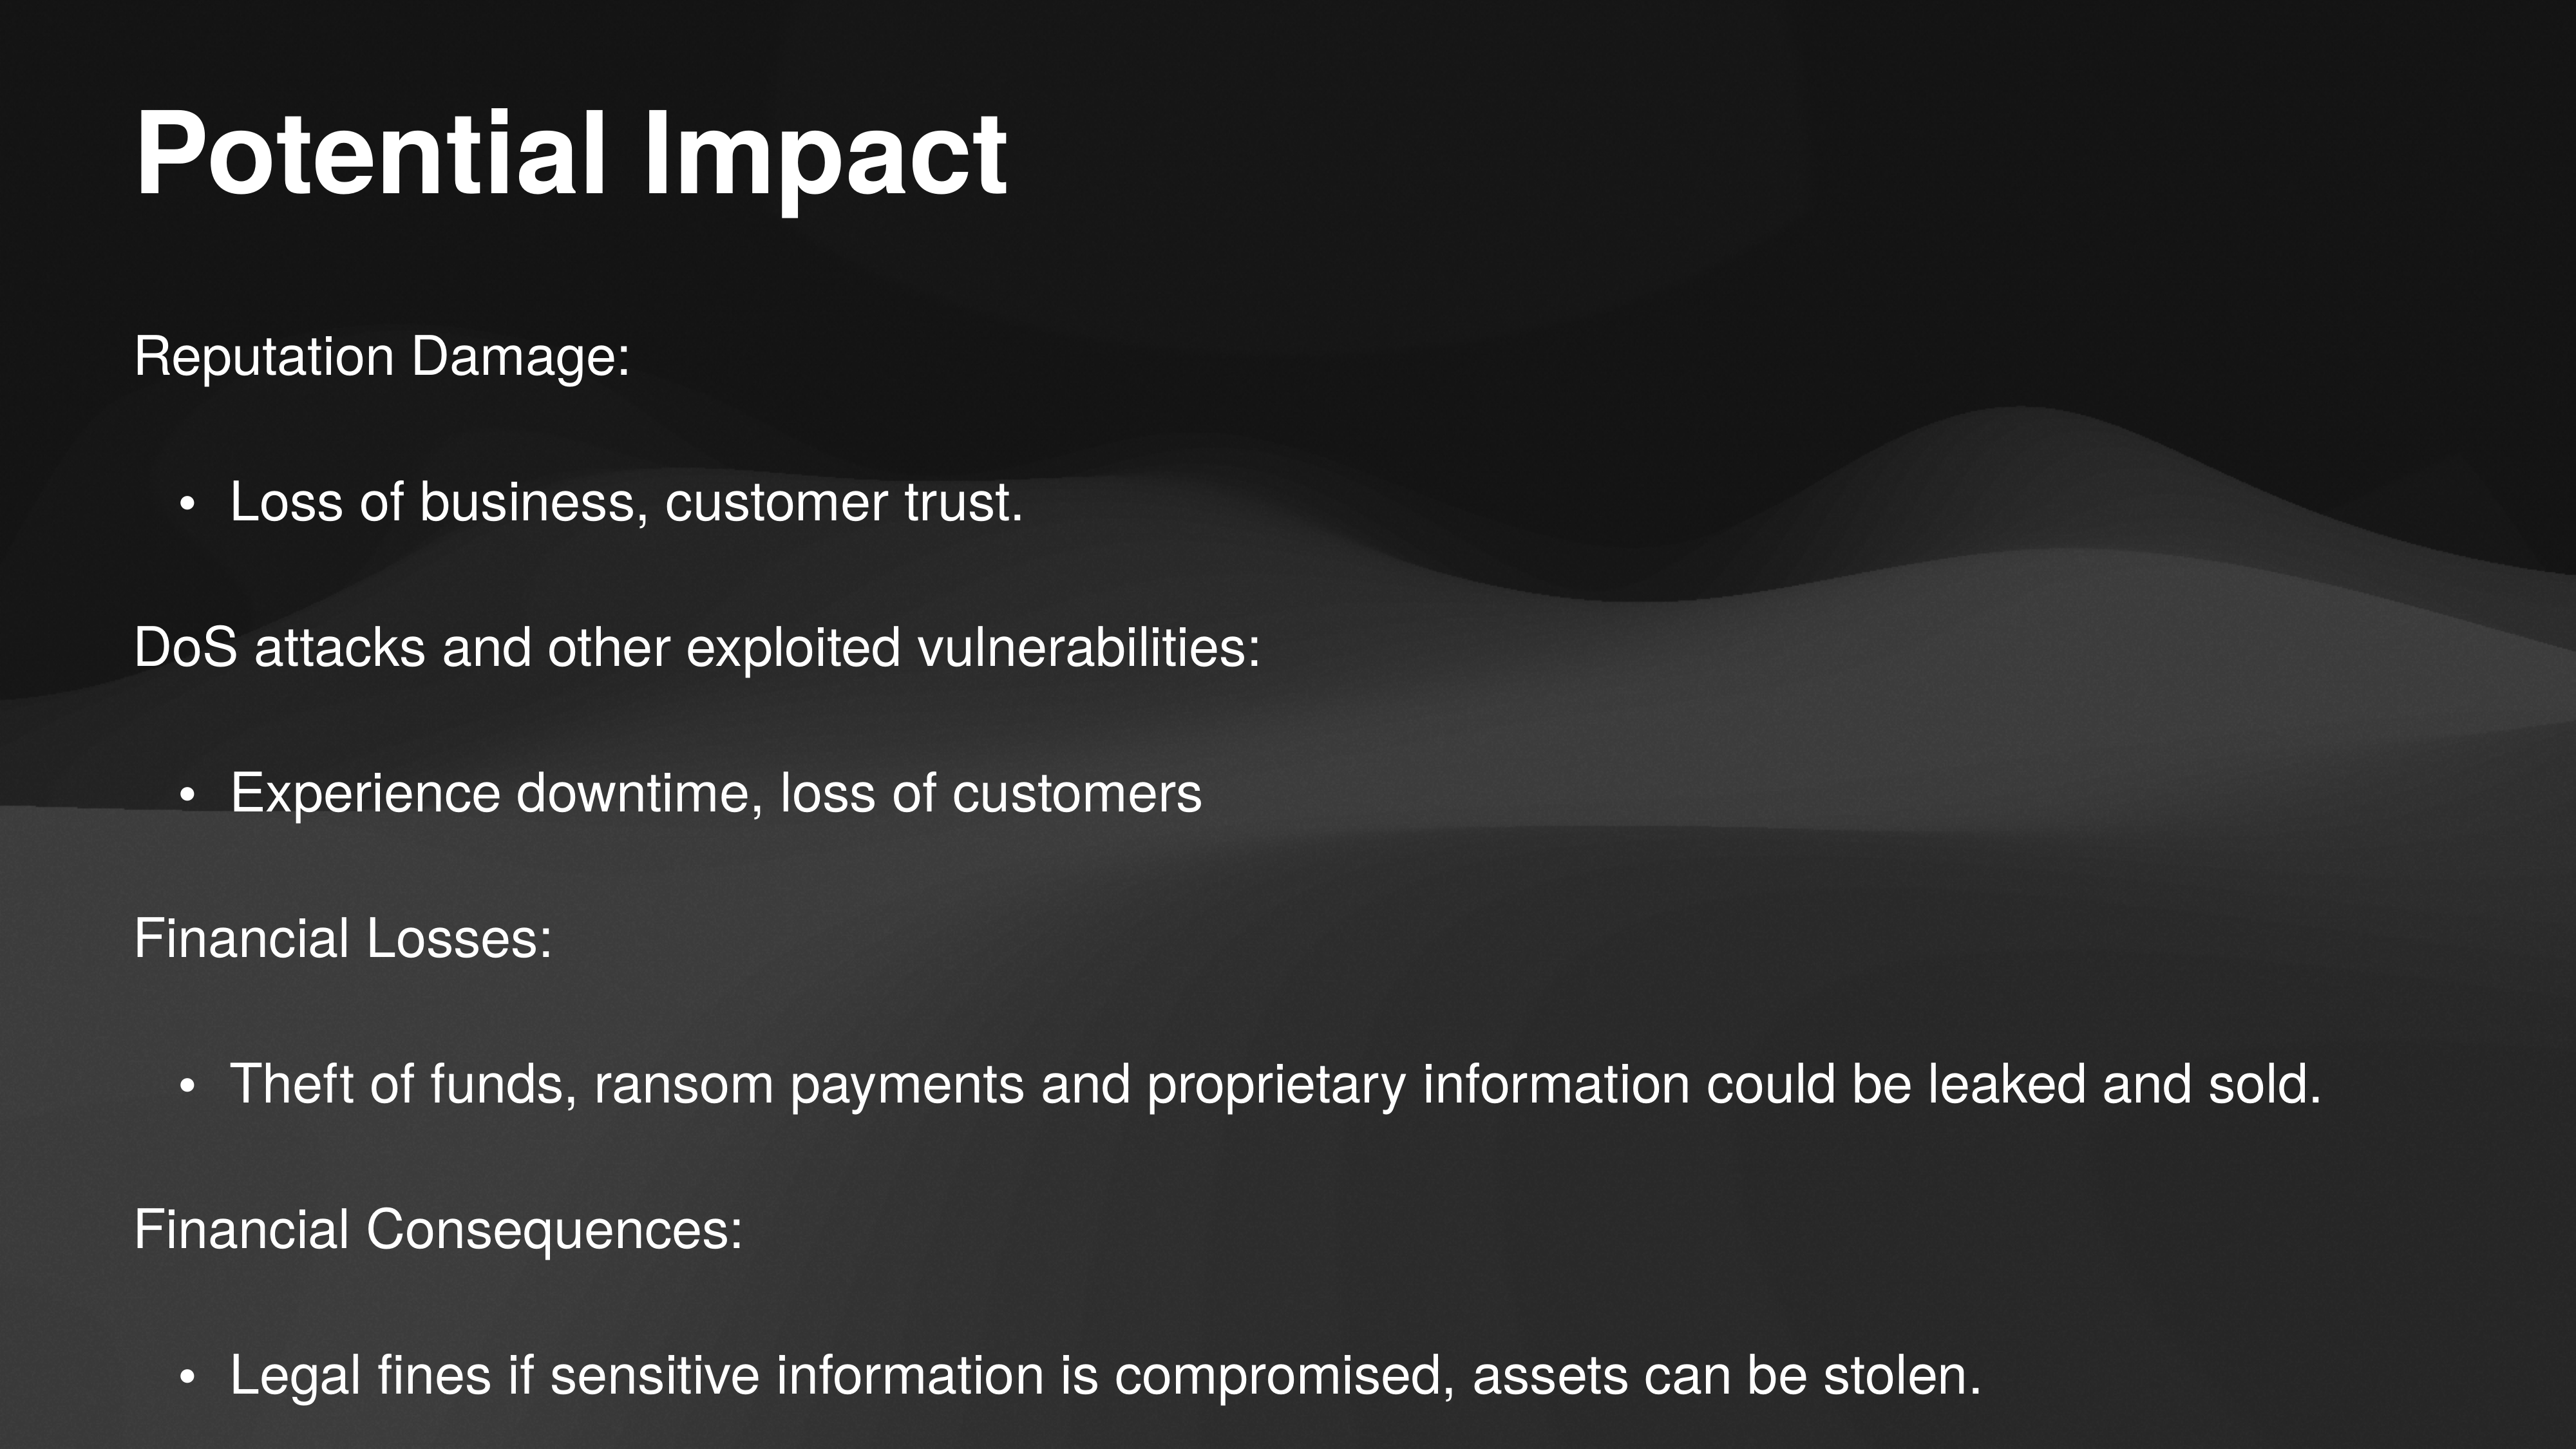

# Potential Impact
Reputation Damage:
Loss of business, customer trust.
DoS attacks and other exploited vulnerabilities:
Experience downtime, loss of customers
Financial Losses:
Theft of funds, ransom payments and proprietary information could be leaked and sold.
Financial Consequences:
Legal fines if sensitive information is compromised, assets can be stolen.